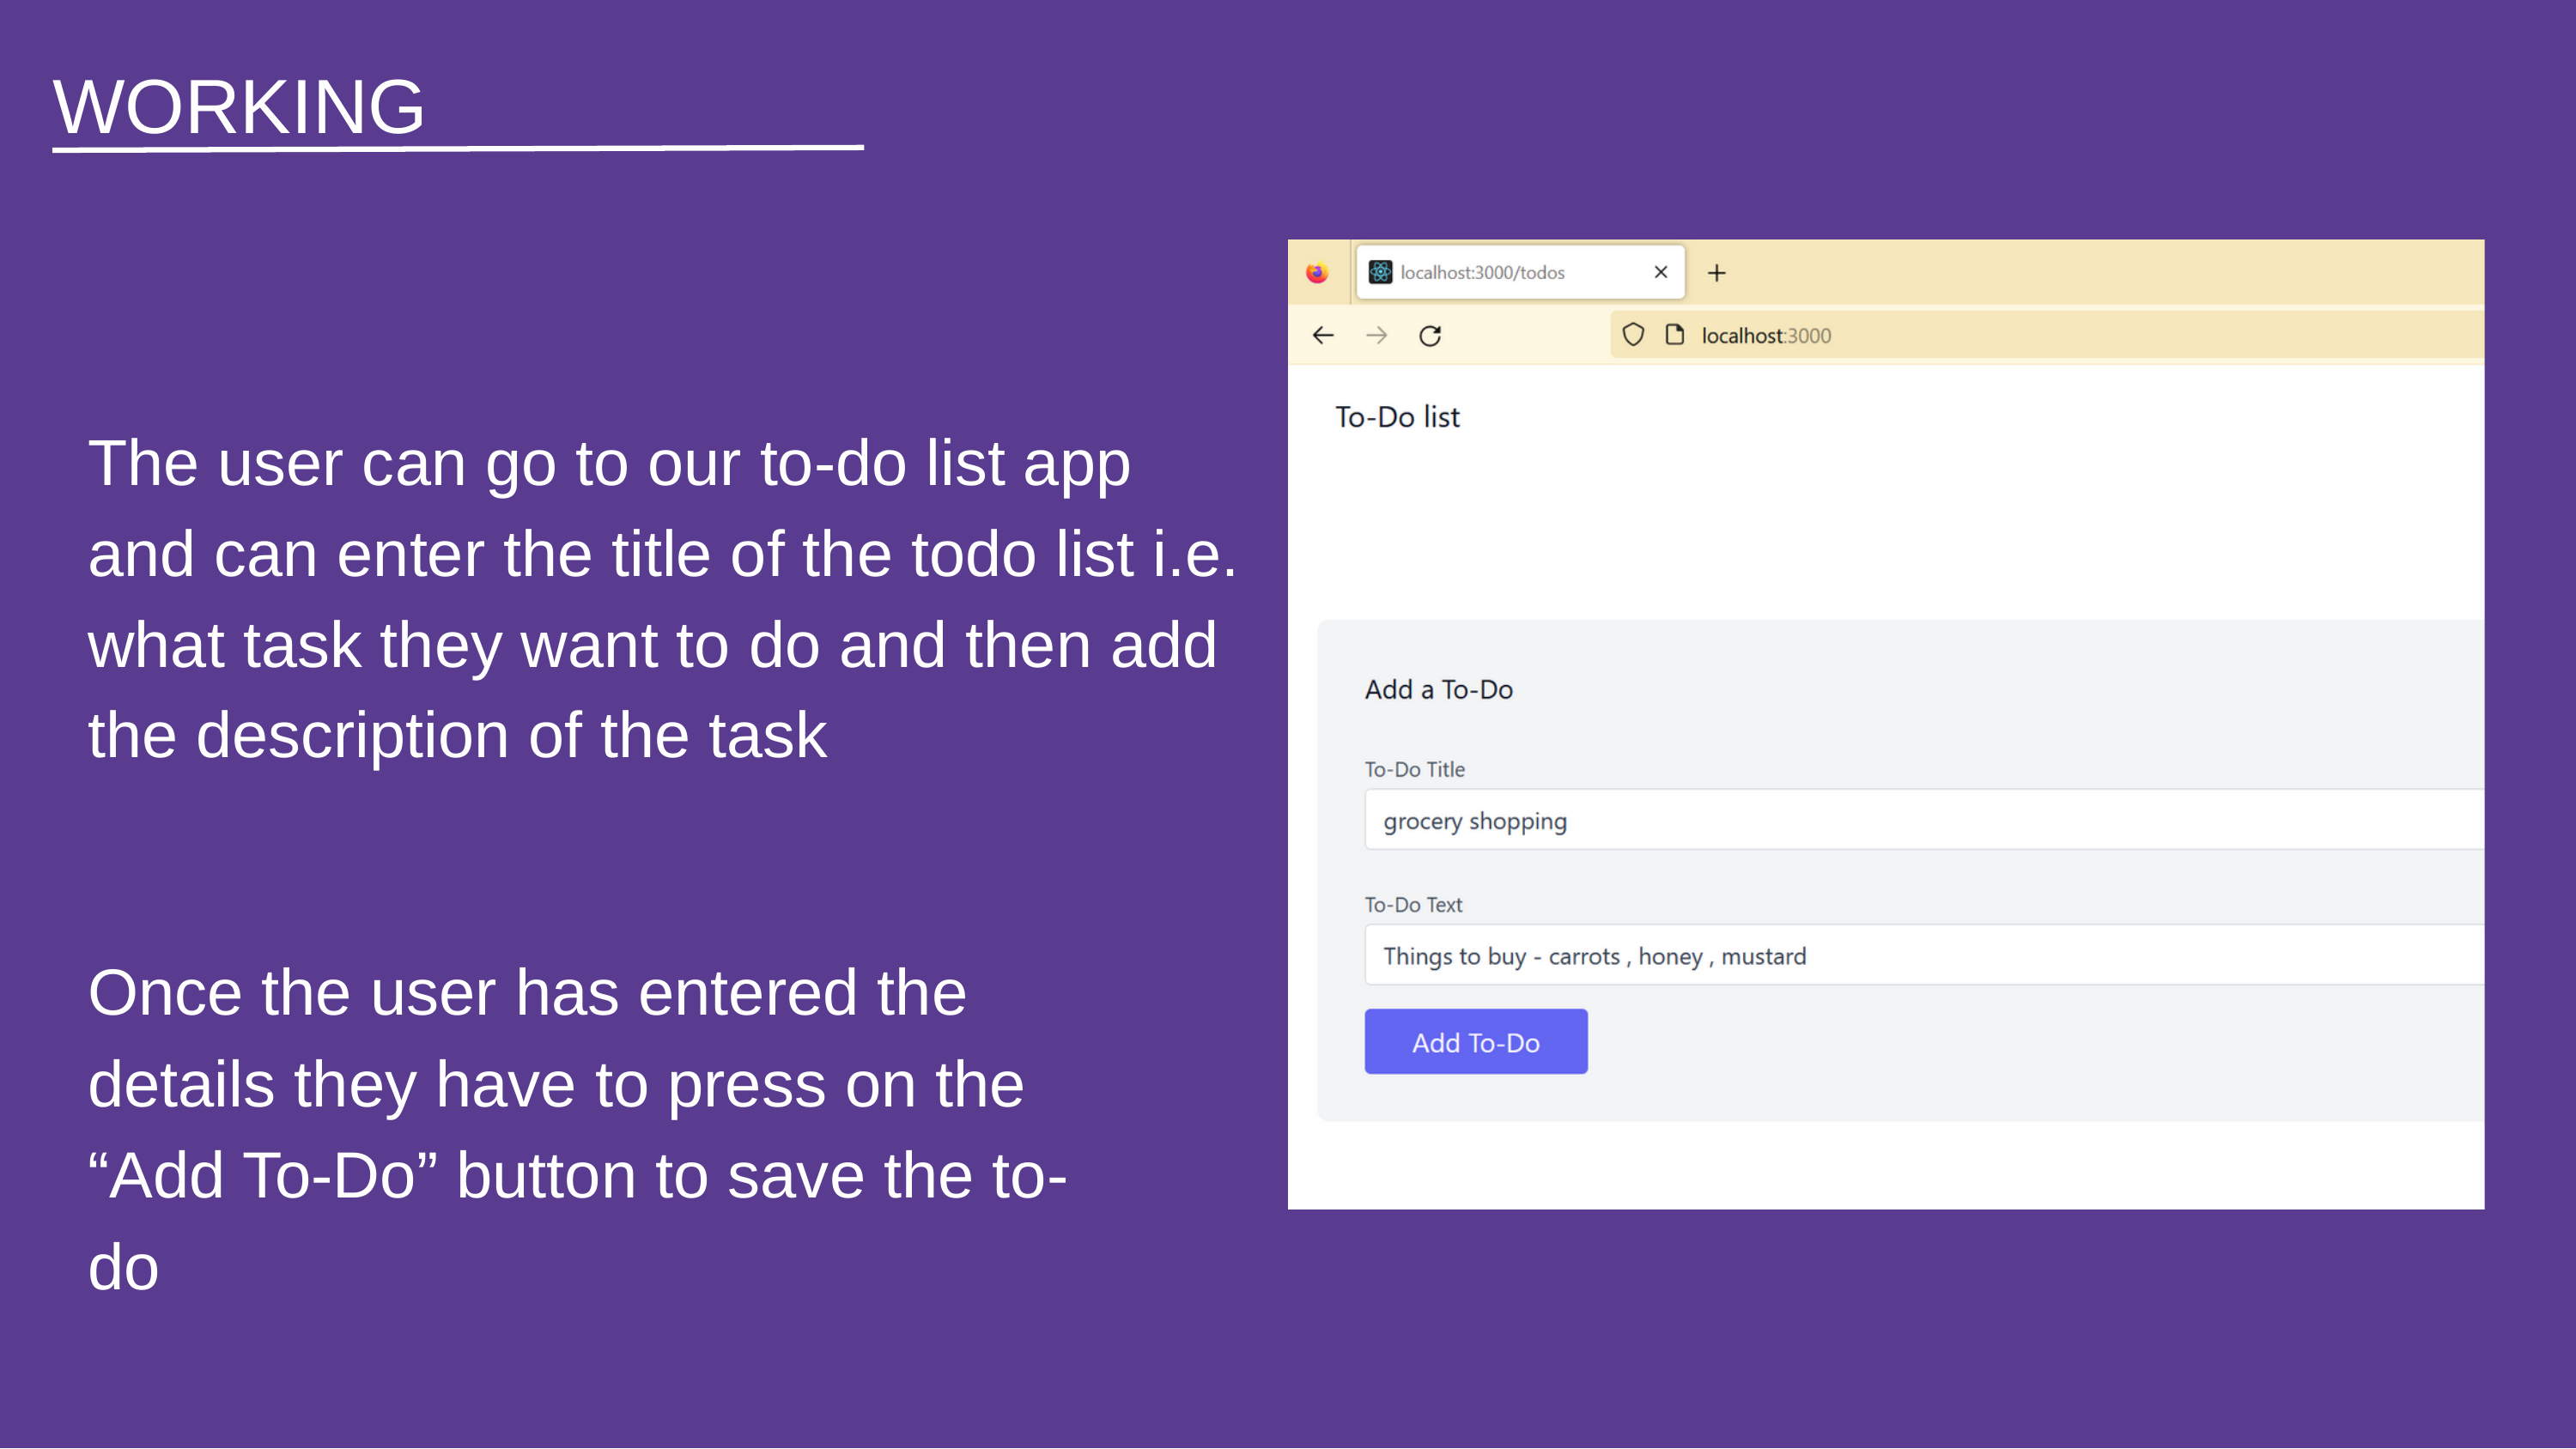

WORKING

The user can go to our to-do list app and can enter the title of the todo list i.e. what task they want to do and then add the description of the task
Once the user has entered the details they have to press on the “Add To-Do” button to save the to-do